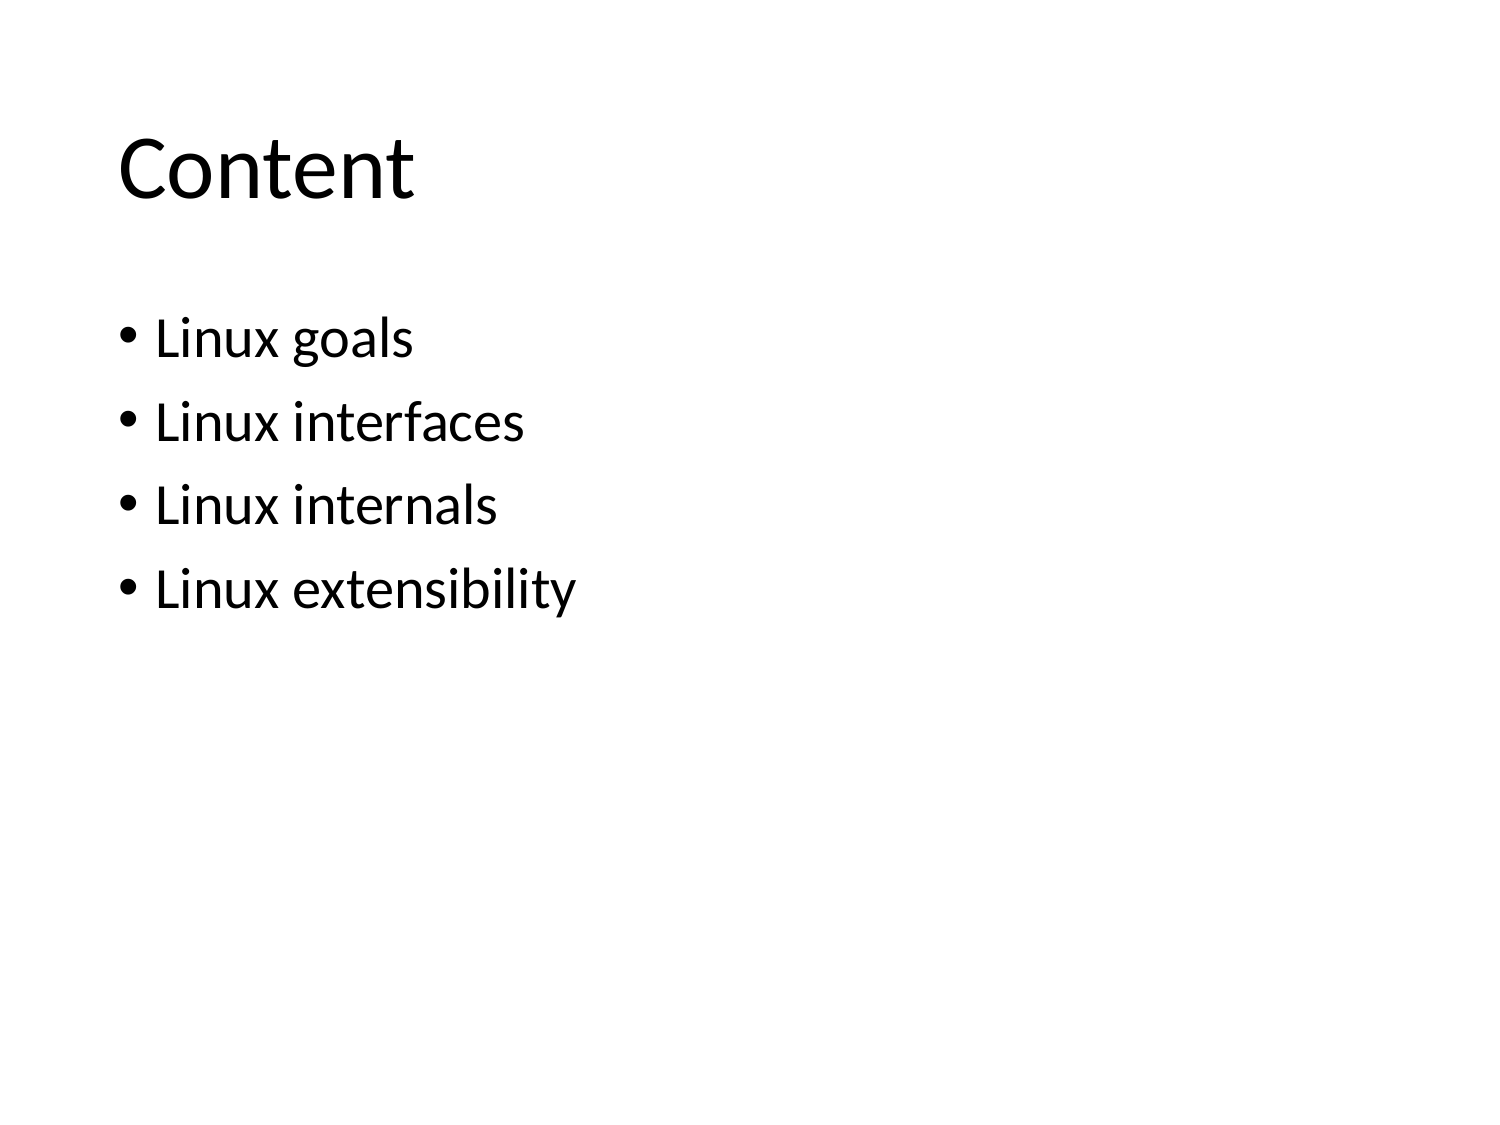

# Content
Linux goals
Linux interfaces
Linux internals
Linux extensibility